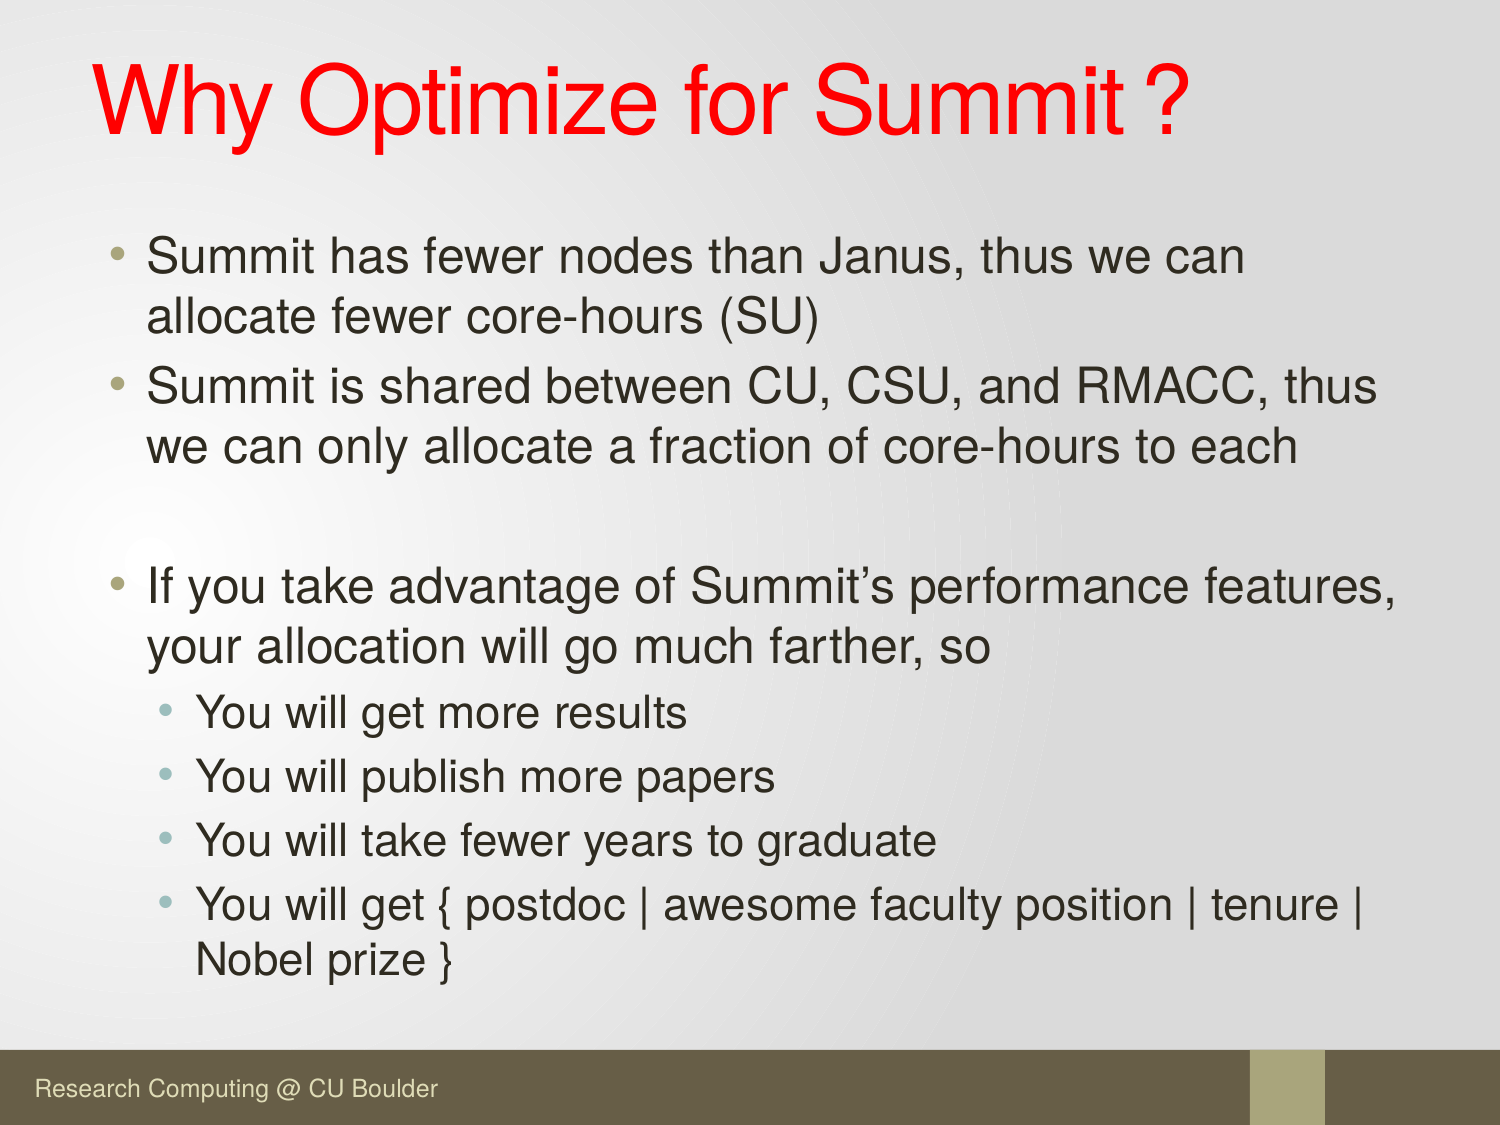

# Why Optimize for Summit	?
Summit has fewer nodes than Janus, thus we can allocate fewer core-hours (SU)
Summit is shared between CU, CSU, and RMACC, thus we can only allocate a fraction of core-hours to each

If you take advantage of Summit’s performance features, your allocation will go much farther, so
You will get more results
You will publish more papers
You will take fewer years to graduate
You will get { postdoc | awesome faculty position | tenure | Nobel prize }